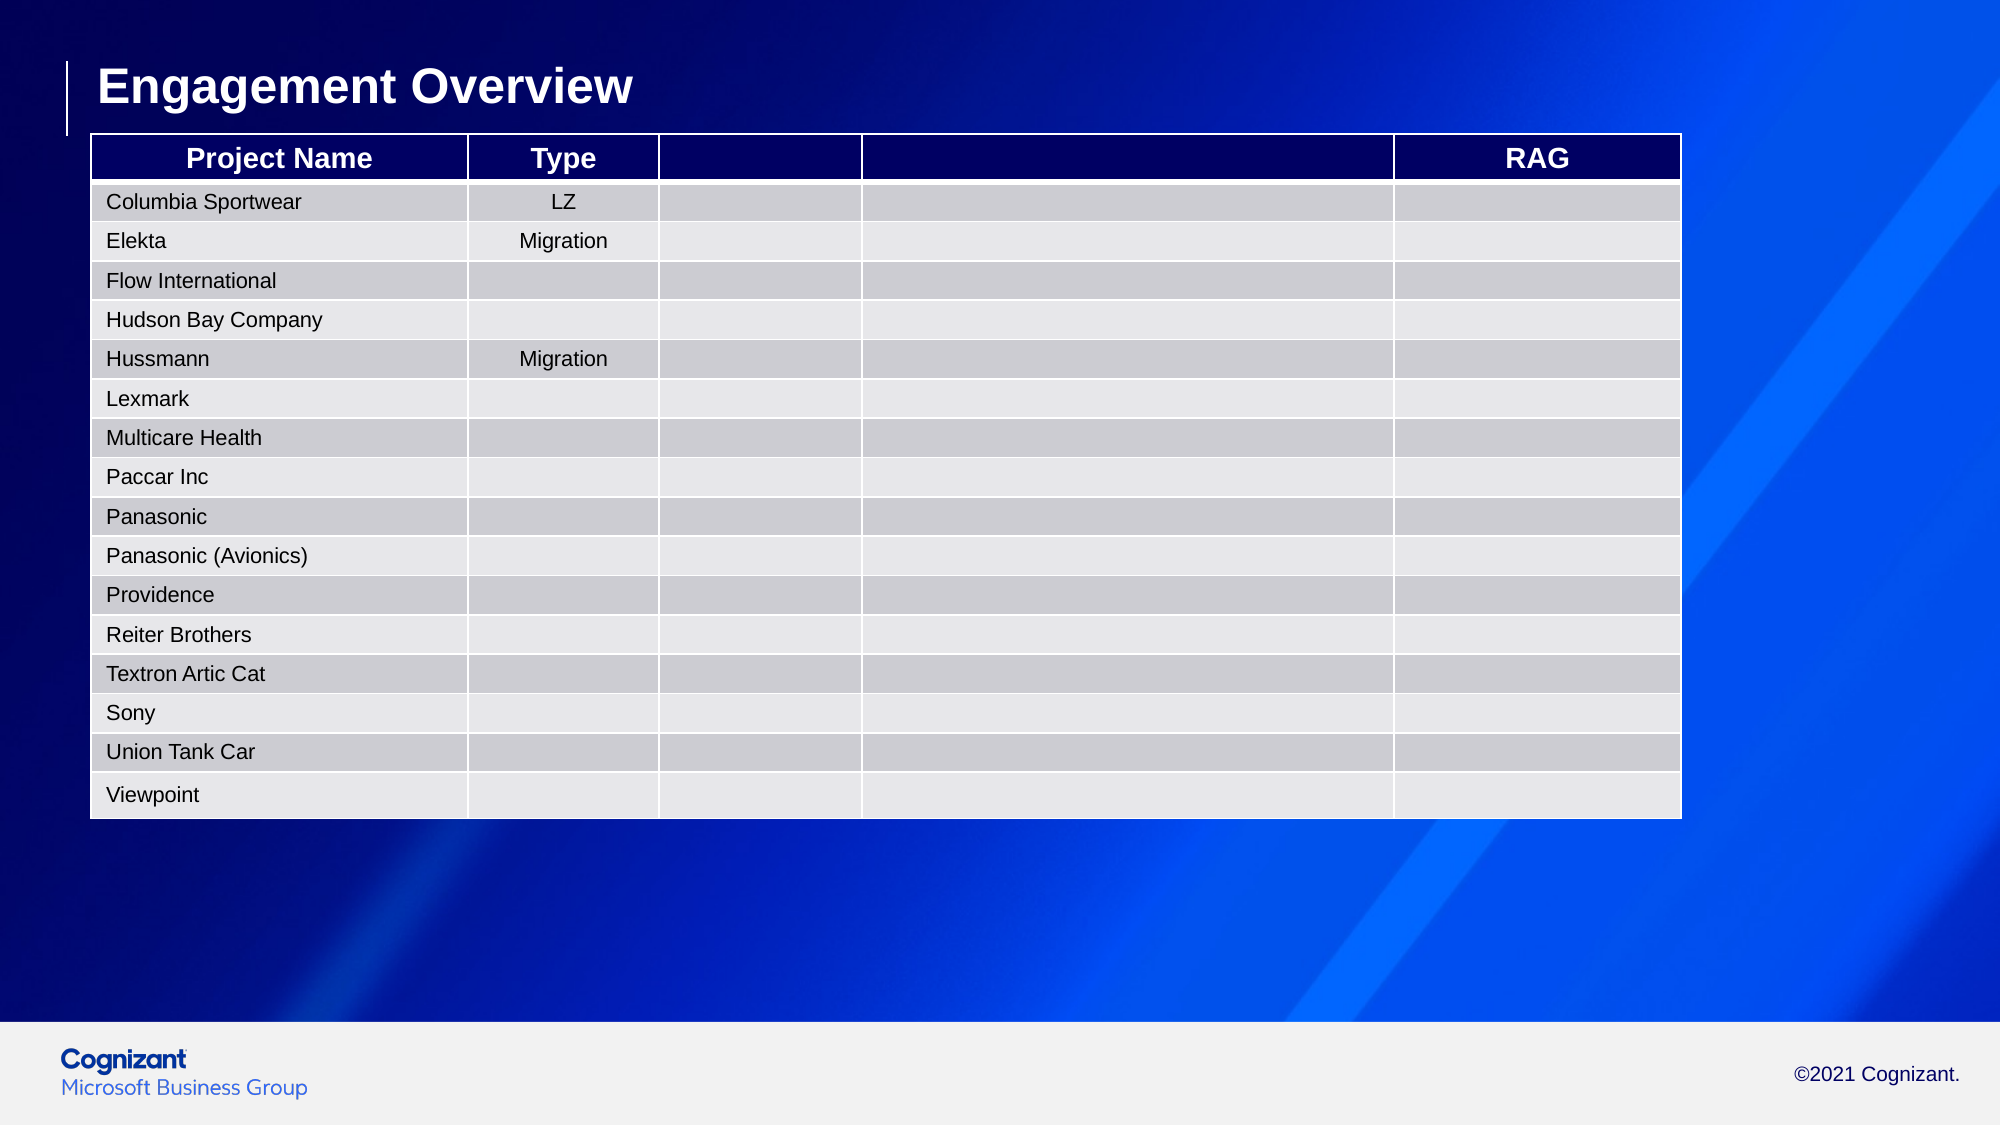

Engagement Overview
| Project Name | Type |  |  | RAG |
| --- | --- | --- | --- | --- |
| Columbia Sportwear | LZ |  |  |  |
| Elekta | Migration |  |  |  |
| Flow International |  |  |  |  |
| Hudson Bay Company |  |  |  |  |
| Hussmann | Migration |  |  |  |
| Lexmark |  |  |  |  |
| Multicare Health |  |  |  |  |
| Paccar Inc |  |  |  |  |
| Panasonic |  |  |  |  |
| Panasonic (Avionics) |  |  |  |  |
| Providence |  |  |  |  |
| Reiter Brothers |  |  |  |  |
| Textron Artic Cat |  |  |  |  |
| Sony |  |  |  |  |
| Union Tank Car |  |  |  |  |
| Viewpoint |  |  |  |  |